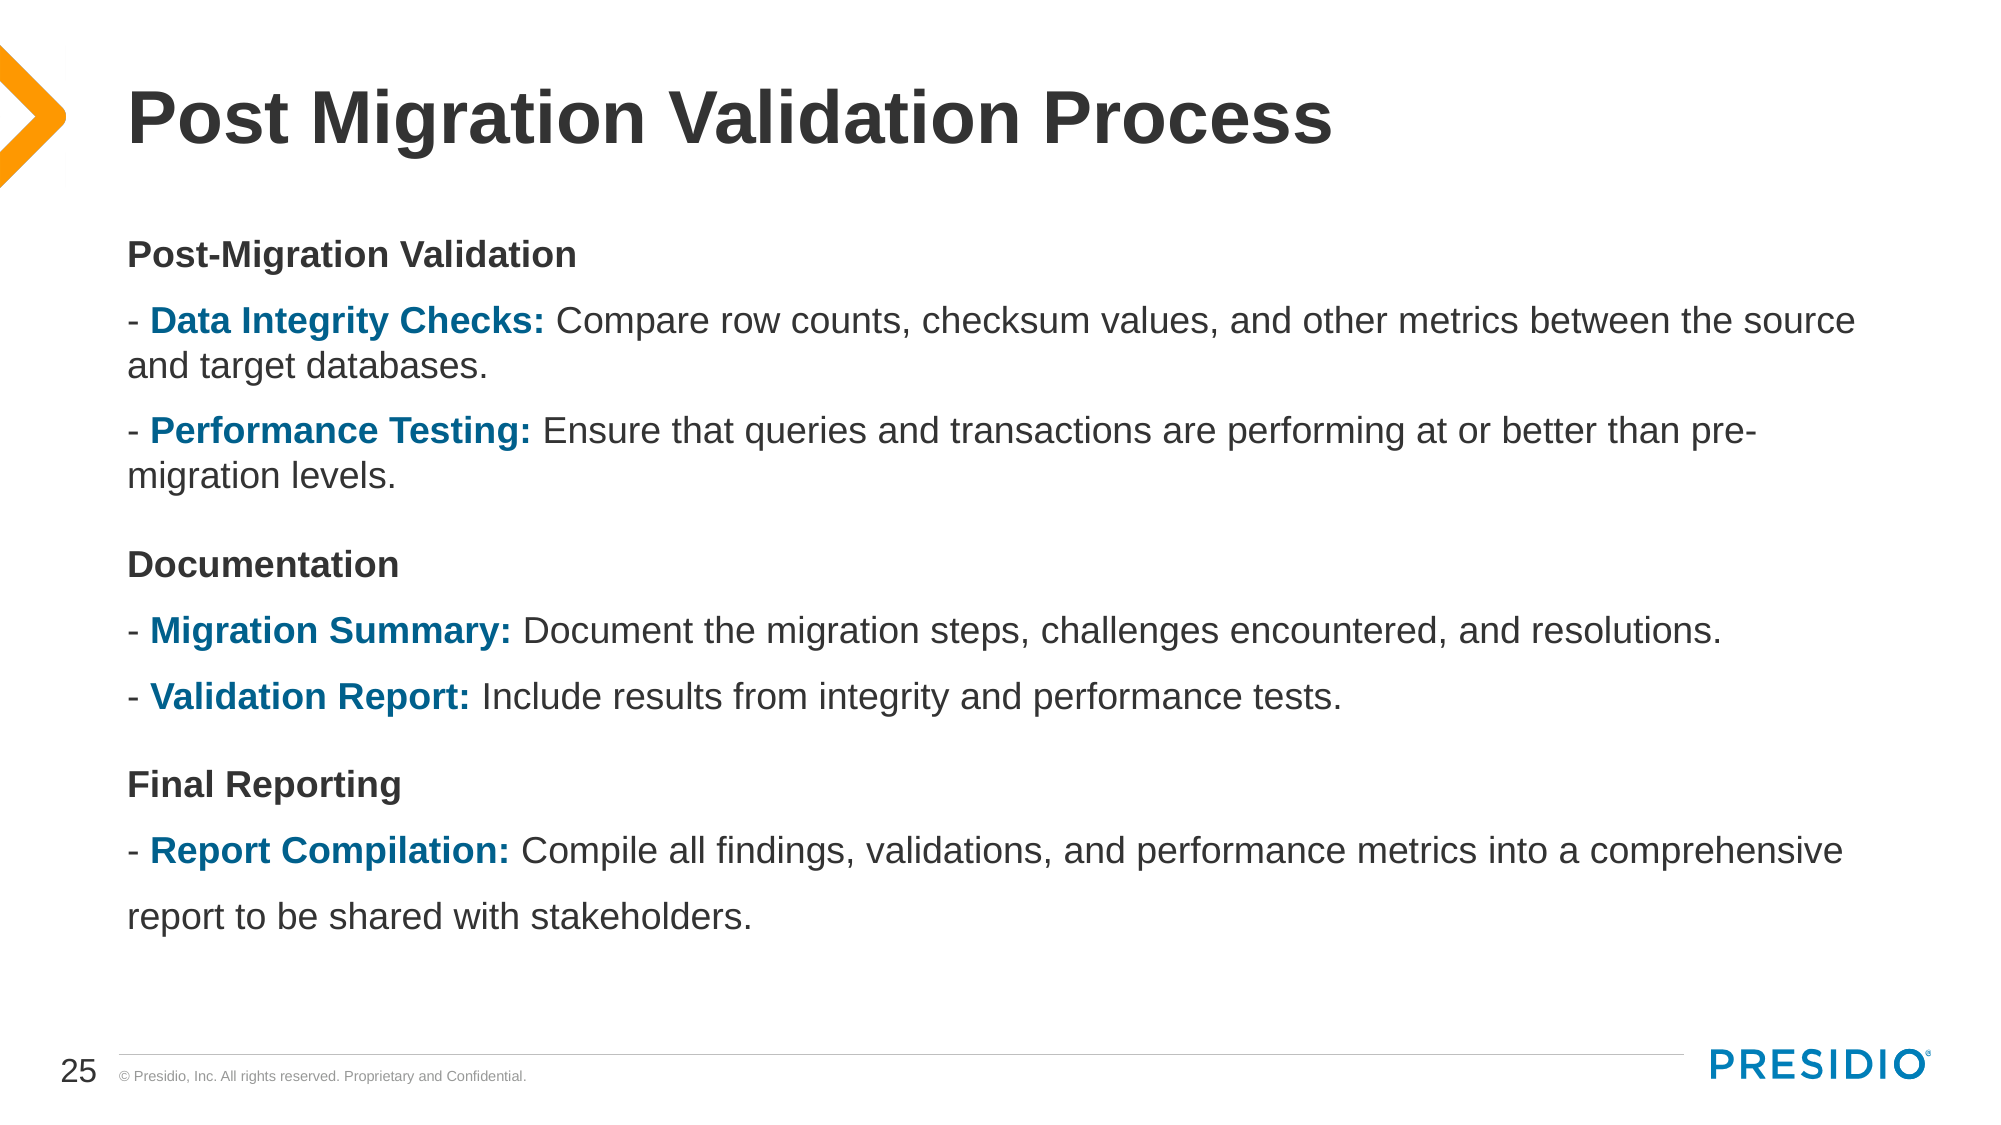

# Post Migration Validation Process
Post-Migration Validation
- Data Integrity Checks: Compare row counts, checksum values, and other metrics between the source  and target databases.
- Performance Testing: Ensure that queries and transactions are performing at or better than pre-migration levels.
Documentation
- Migration Summary: Document the migration steps, challenges encountered, and resolutions.
- Validation Report: Include results from integrity and performance tests.
Final Reporting
- Report Compilation: Compile all findings, validations, and performance metrics into a comprehensive
report to be shared with stakeholders.

25